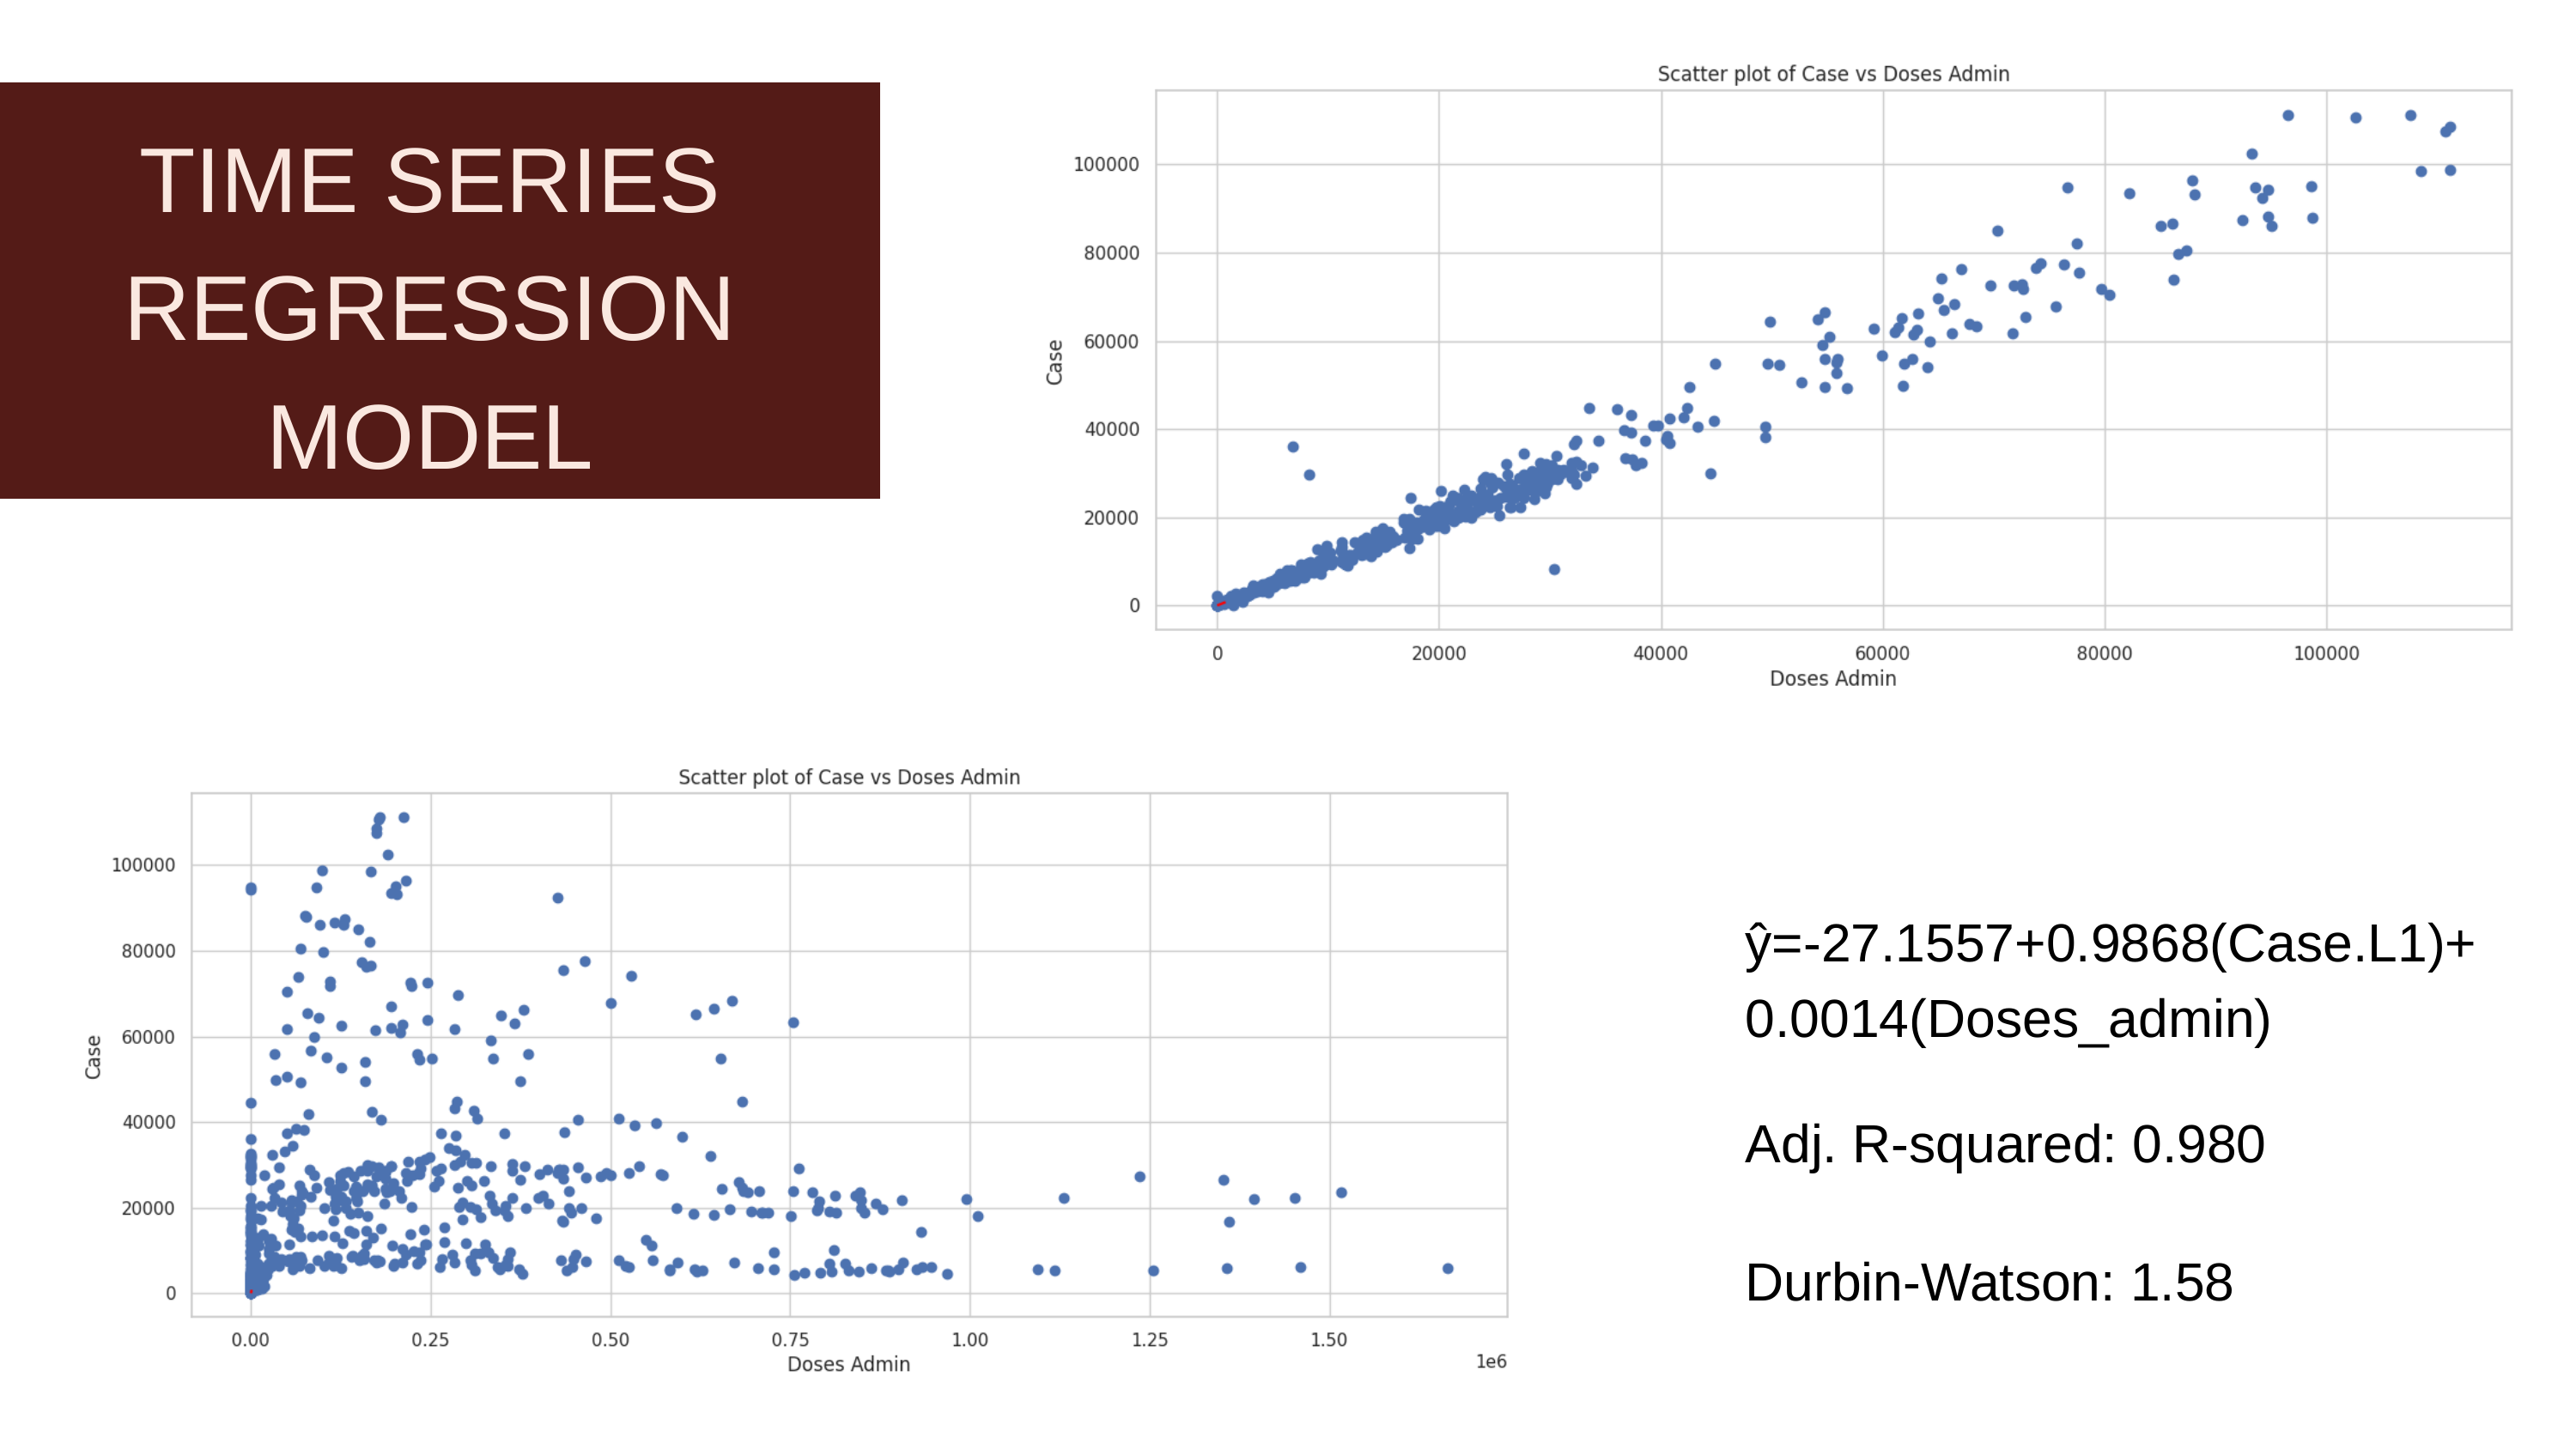

TIME SERIES REGRESSION MODEL

ŷ=-27.1557+0.9868(Case.L1)+
0.0014(Doses_admin)
Adj. R-squared: 0.980
Durbin-Watson: 1.58